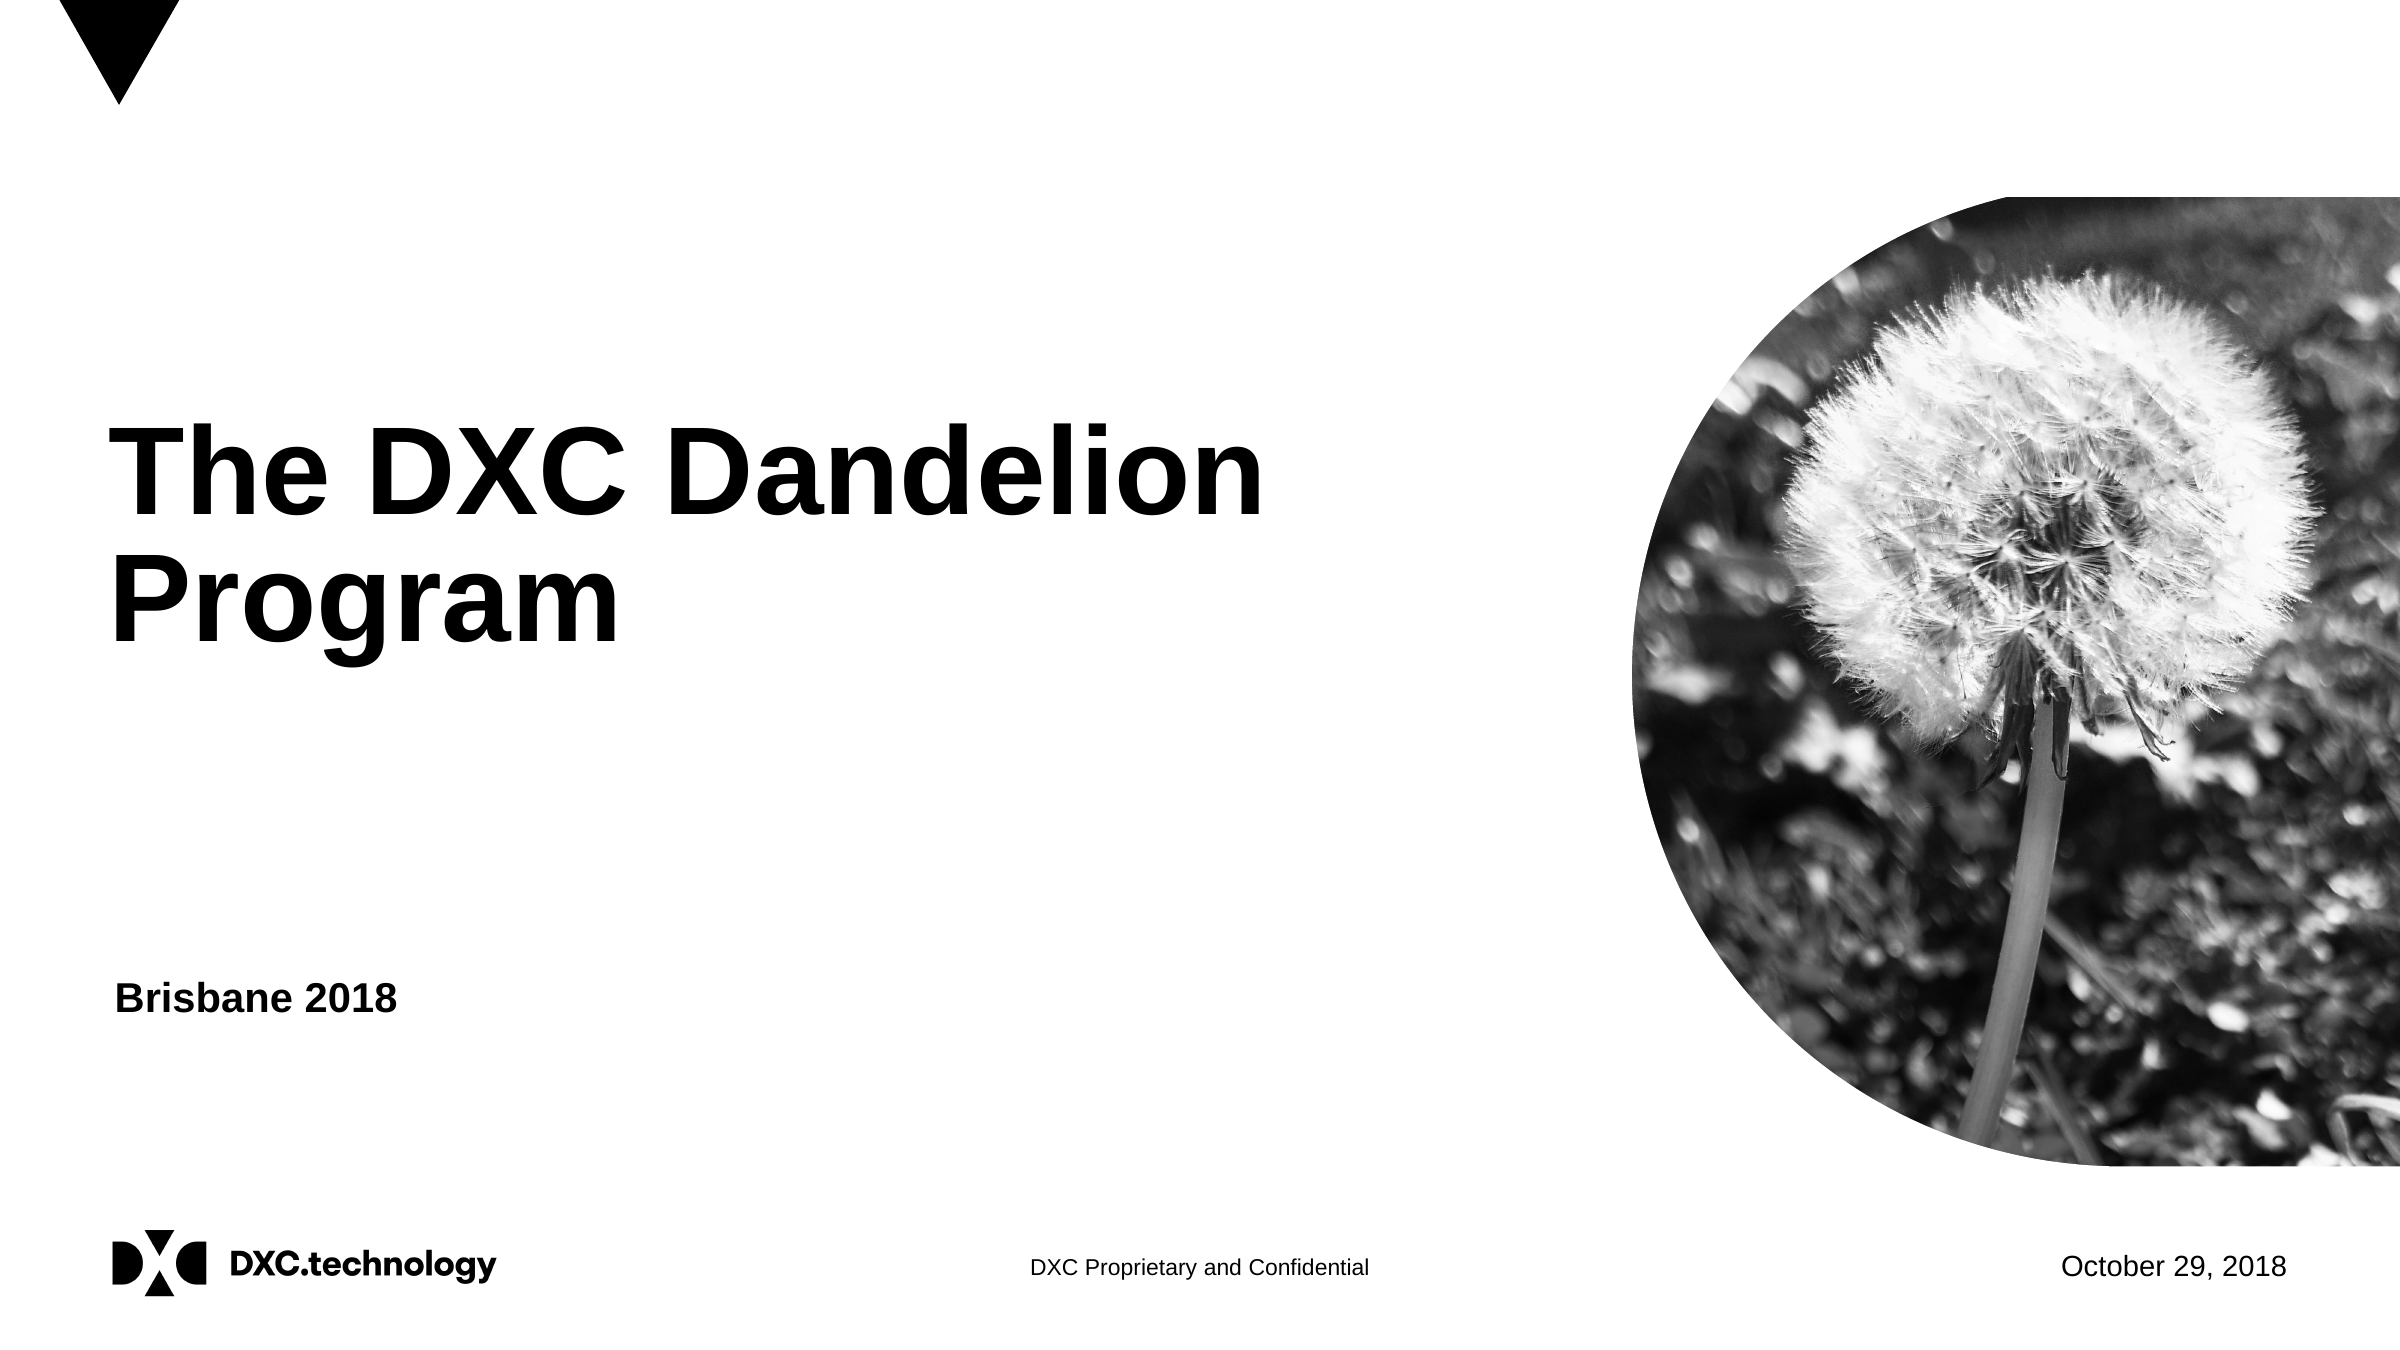

# The DXC Dandelion Program
Brisbane 2018